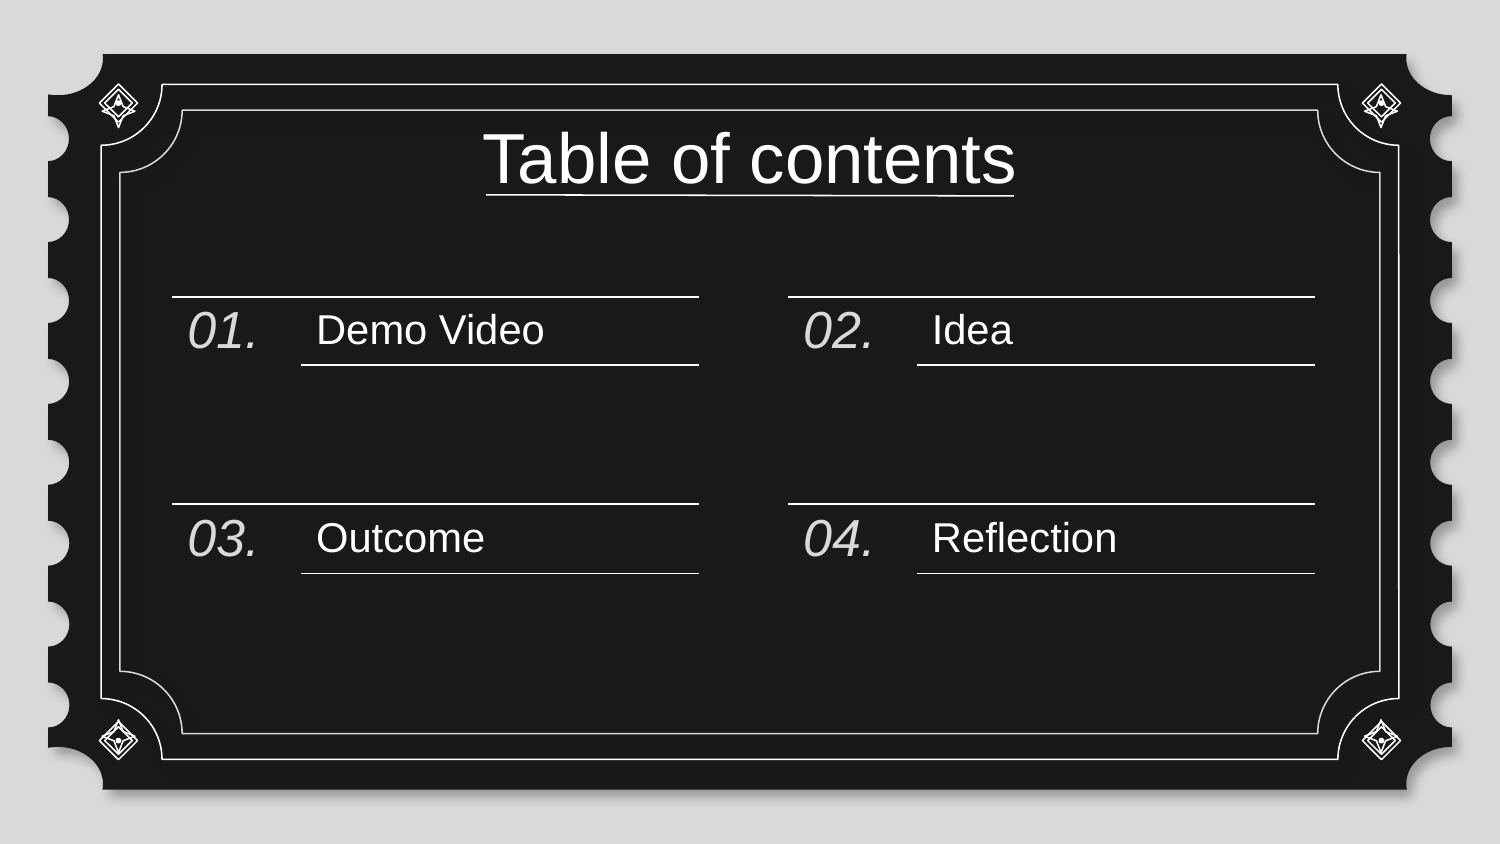

# Table of contents
01.
Demo Video
02.
Idea
03.
Outcome
04.
Reflection